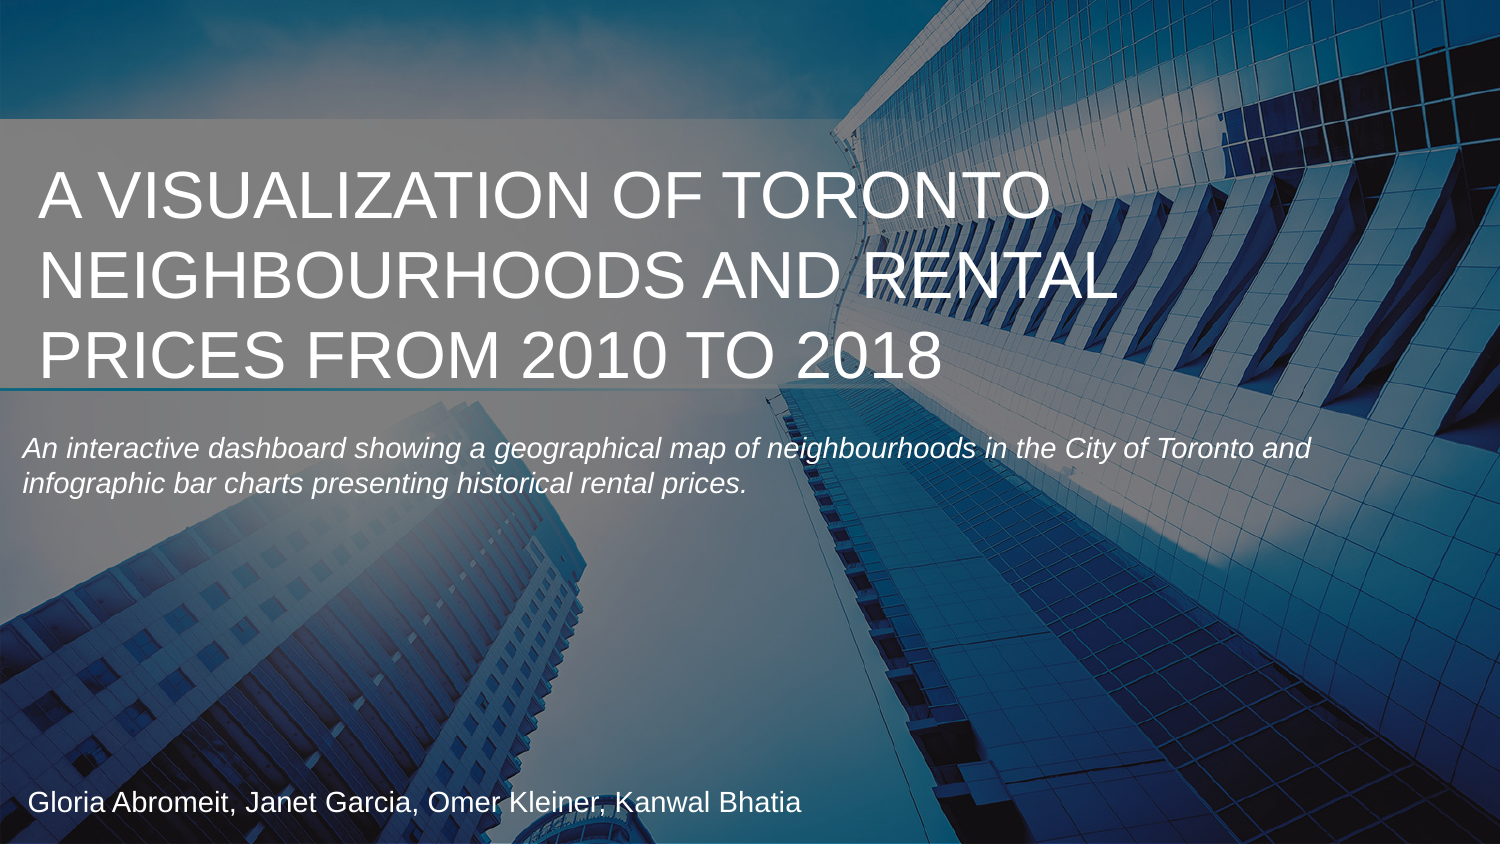

# A VISUALIZATION OF TORONTO NEIGHBOURHOODS AND RENTAL PRICES FROM 2010 TO 2018
An interactive dashboard showing a geographical map of neighbourhoods in the City of Toronto and infographic bar charts presenting historical rental prices.
Gloria Abromeit, Janet Garcia, Omer Kleiner, Kanwal Bhatia